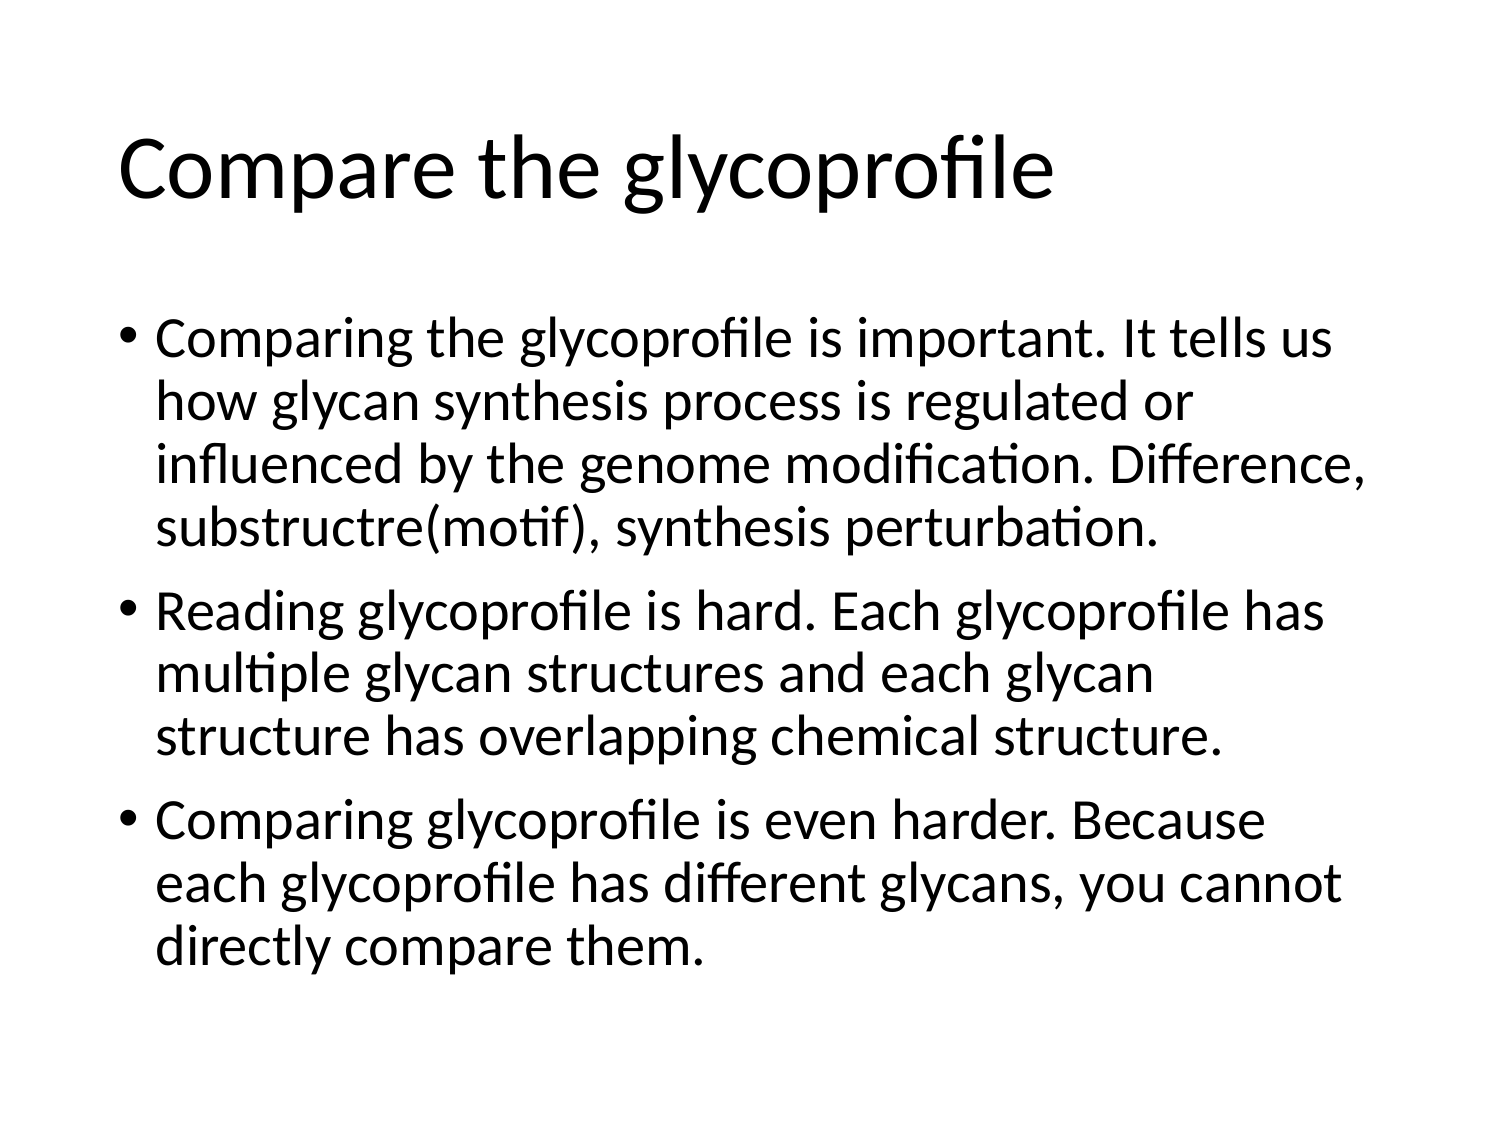

# Compare the glycoprofile
Comparing the glycoprofile is important. It tells us how glycan synthesis process is regulated or influenced by the genome modification. Difference, substructre(motif), synthesis perturbation.
Reading glycoprofile is hard. Each glycoprofile has multiple glycan structures and each glycan structure has overlapping chemical structure.
Comparing glycoprofile is even harder. Because each glycoprofile has different glycans, you cannot directly compare them.